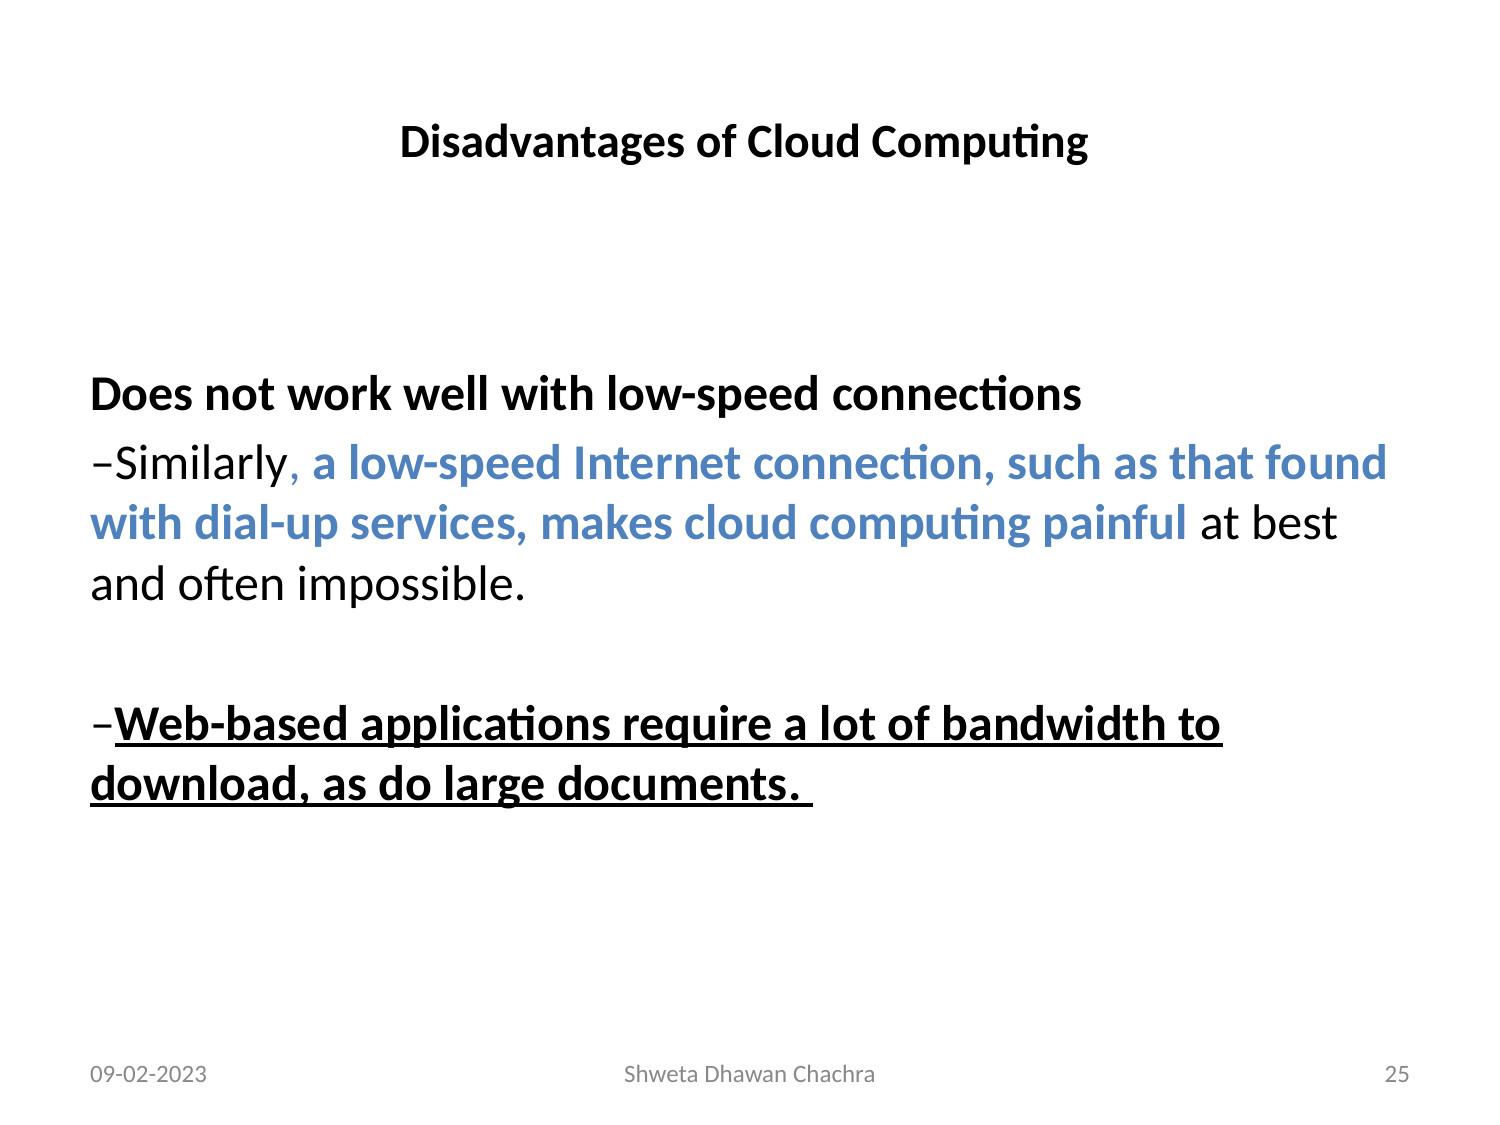

# Disadvantages of Cloud Computing

Does not work well with low-speed connections
–Similarly, a low-speed Internet connection, such as that found with dial-up services, makes cloud computing painful at best and often impossible.

–Web-based applications require a lot of bandwidth to download, as do large documents.

09-02-2023
Shweta Dhawan Chachra
25